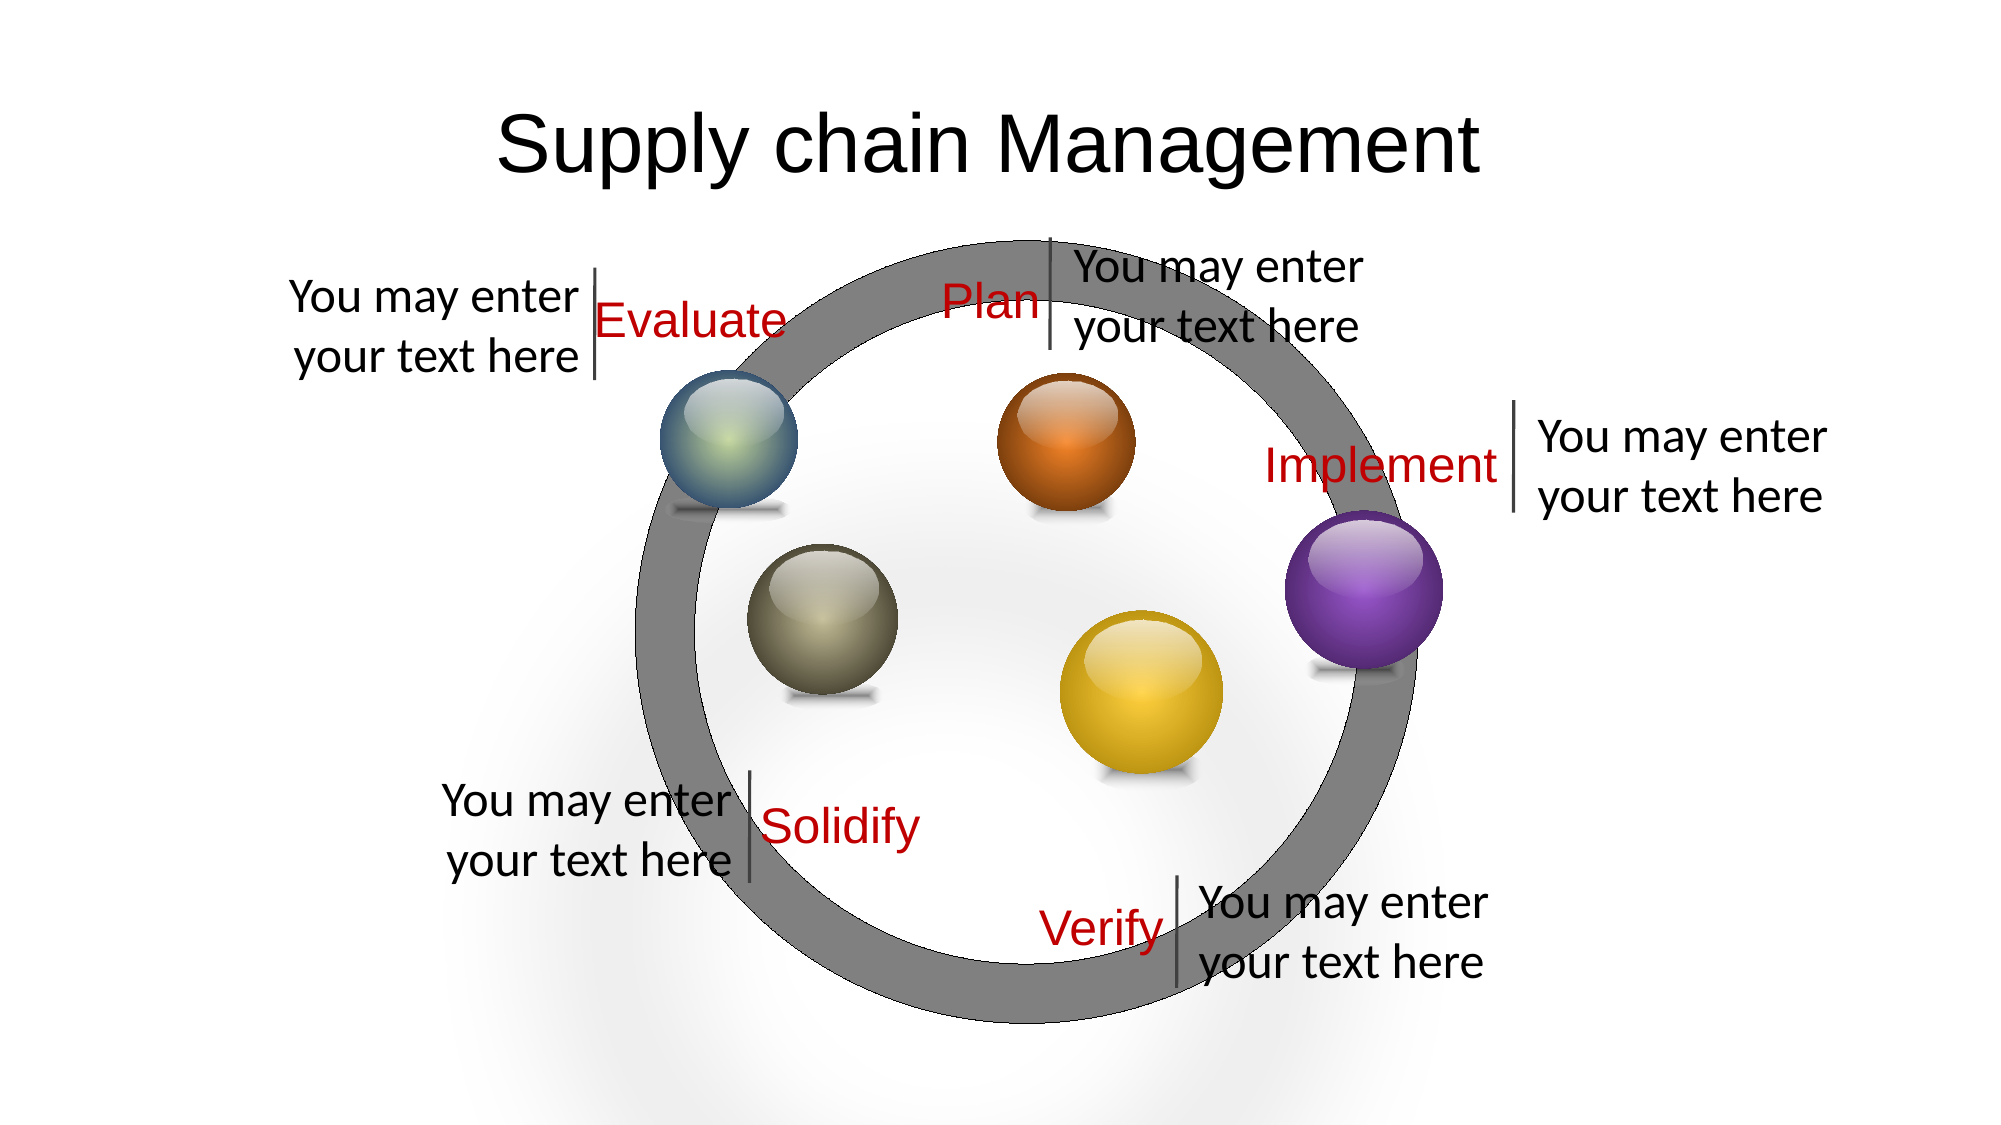

# Supply chain Management
You may enter your text here

You may enter your text here
Plan
Evaluate

You may enter your text here
Implement

You may enter your text here
Solidify
You may enter your text here
Verify